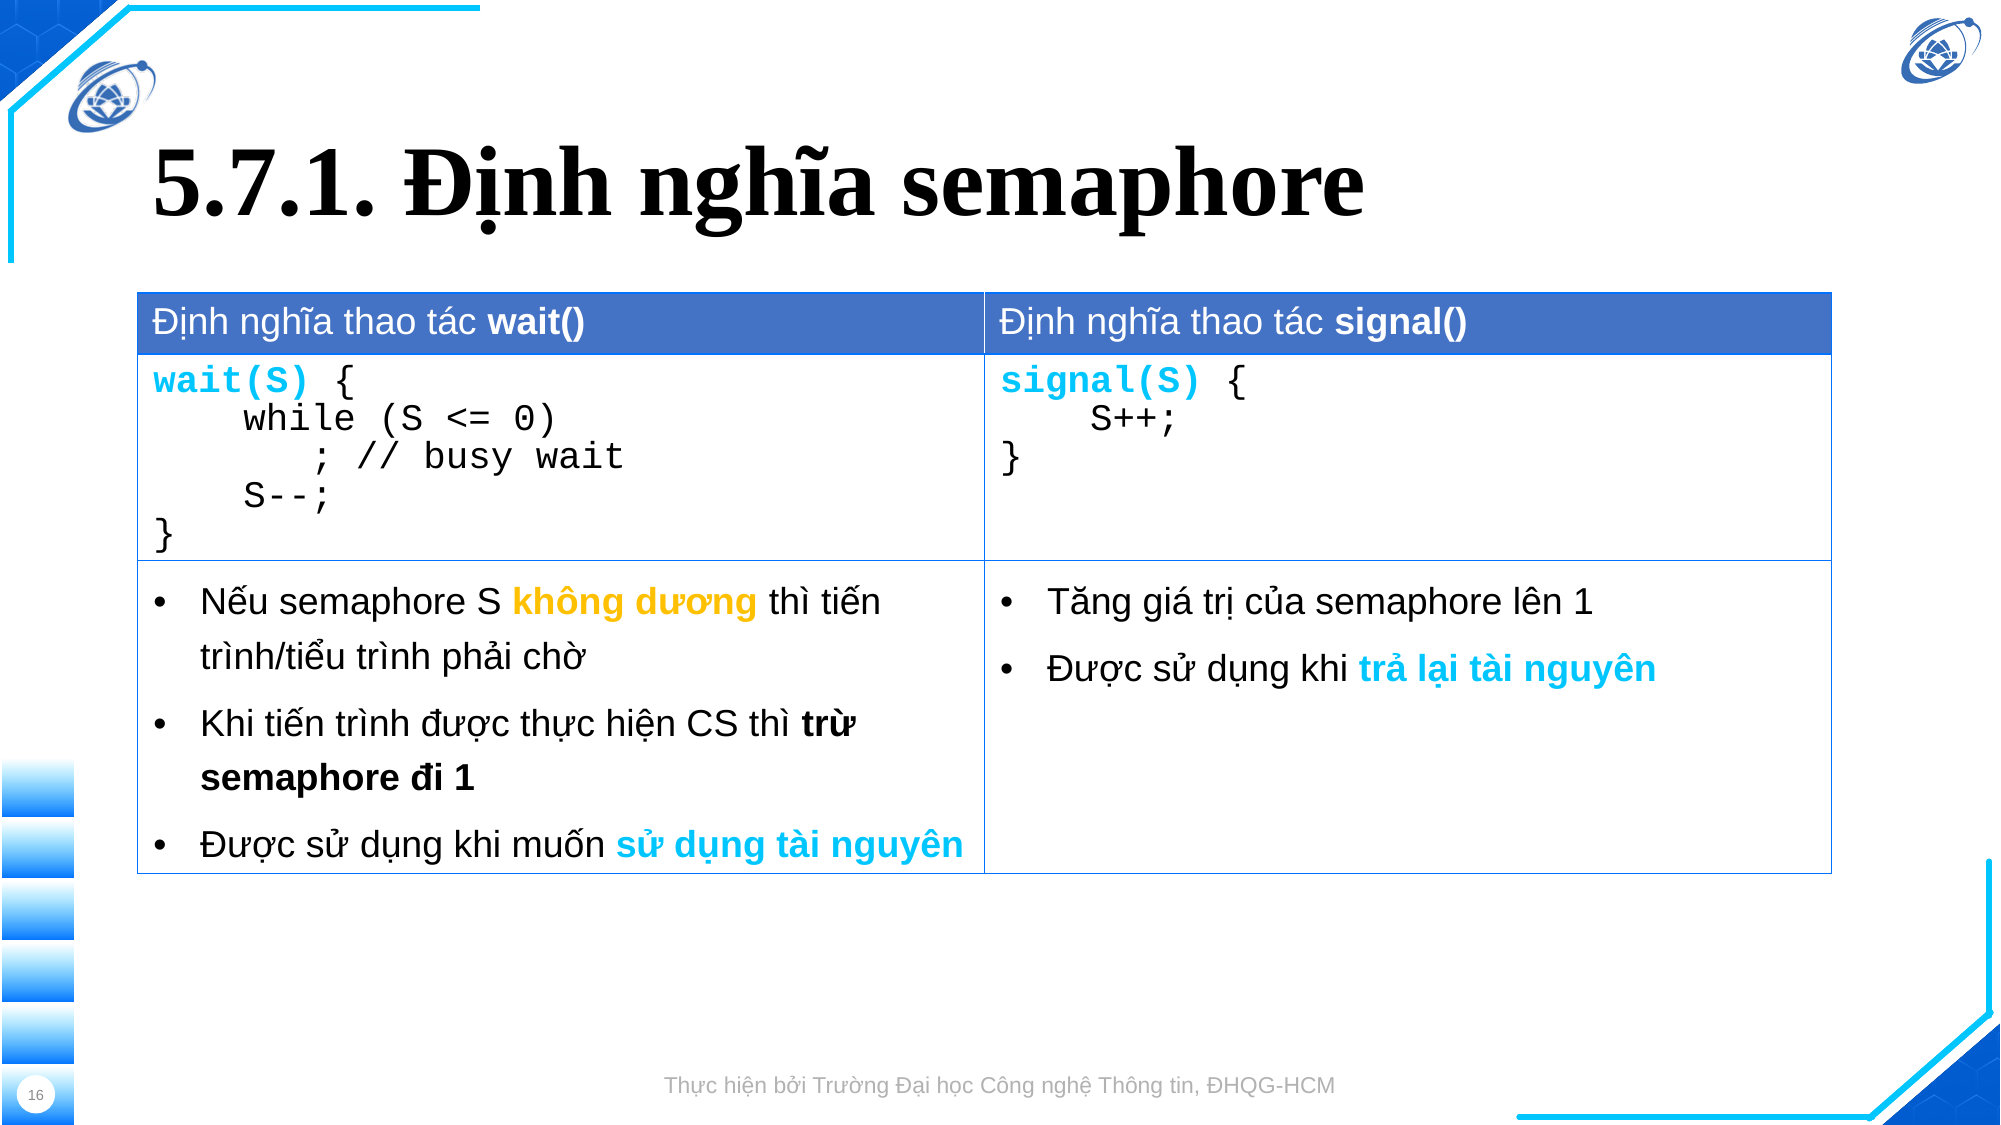

# 5.7.1. Định nghĩa semaphore
| Định nghĩa thao tác wait() | Định nghĩa thao tác signal() |
| --- | --- |
| wait(S) { while (S <= 0) ; // busy wait S--; } | signal(S) { S++; } |
| Nếu semaphore S không dương thì tiến trình/tiểu trình phải chờ Khi tiến trình được thực hiện CS thì trừ semaphore đi 1 Được sử dụng khi muốn sử dụng tài nguyên | Tăng giá trị của semaphore lên 1 Được sử dụng khi trả lại tài nguyên |
Semaphore là công cụ đồng bộ cung cấp các cách sử dụng tinh vi (hơn khóa Mutex) để các tiến trình có thể đồng bộ các hoạt động/hành vi của mình
Semaphore S về bản chất là một biến số nguyên
Chỉ có thể được truy cập thông qua 2 thao tác
wait() và signal () – hay còn được gọi là P() và V()
Thực hiện bởi Trường Đại học Công nghệ Thông tin, ĐHQG-HCM
16